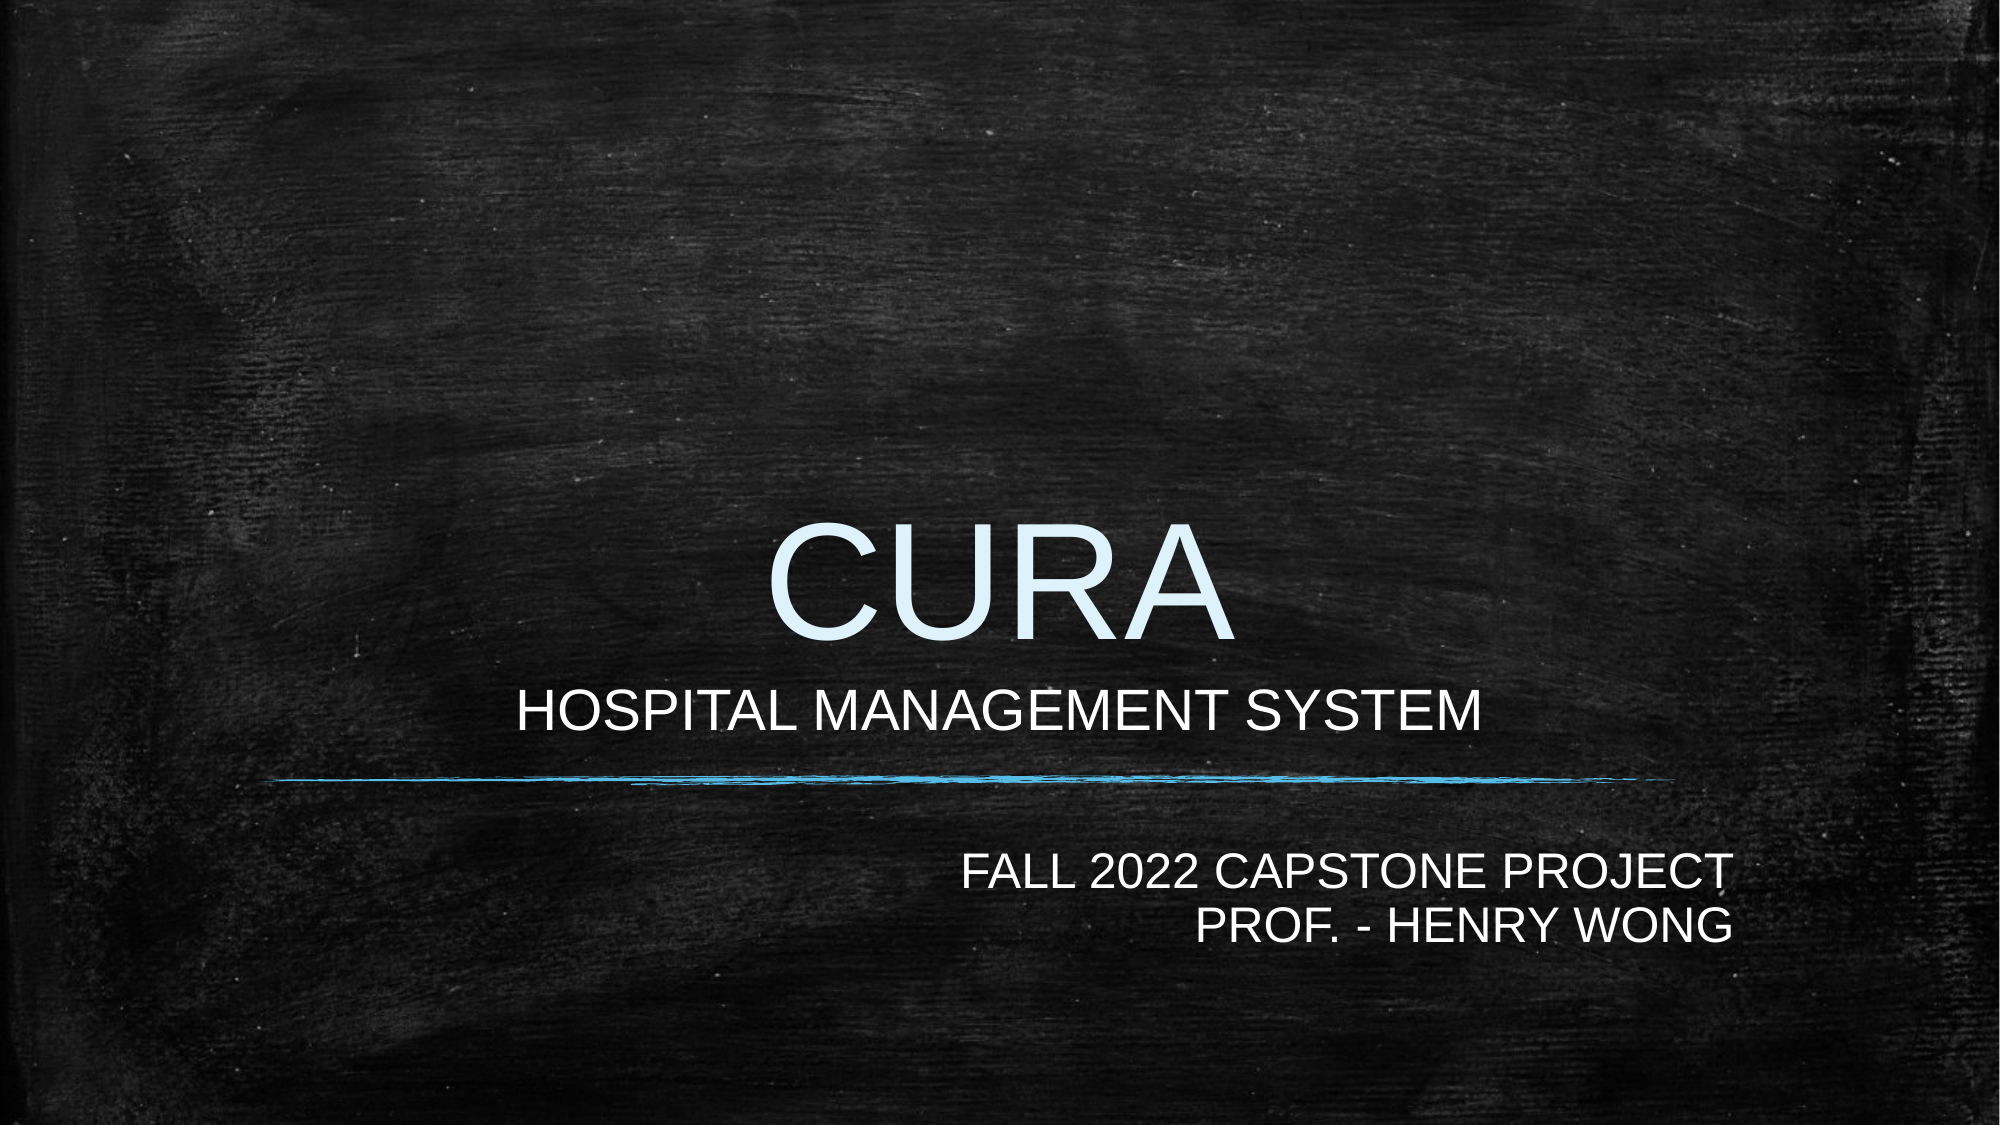

# CURA HOSPITAL MANAGEMENT SYSTEM
FALL 2022 CAPSTONE PROJECT
PROF. - HENRY WONG